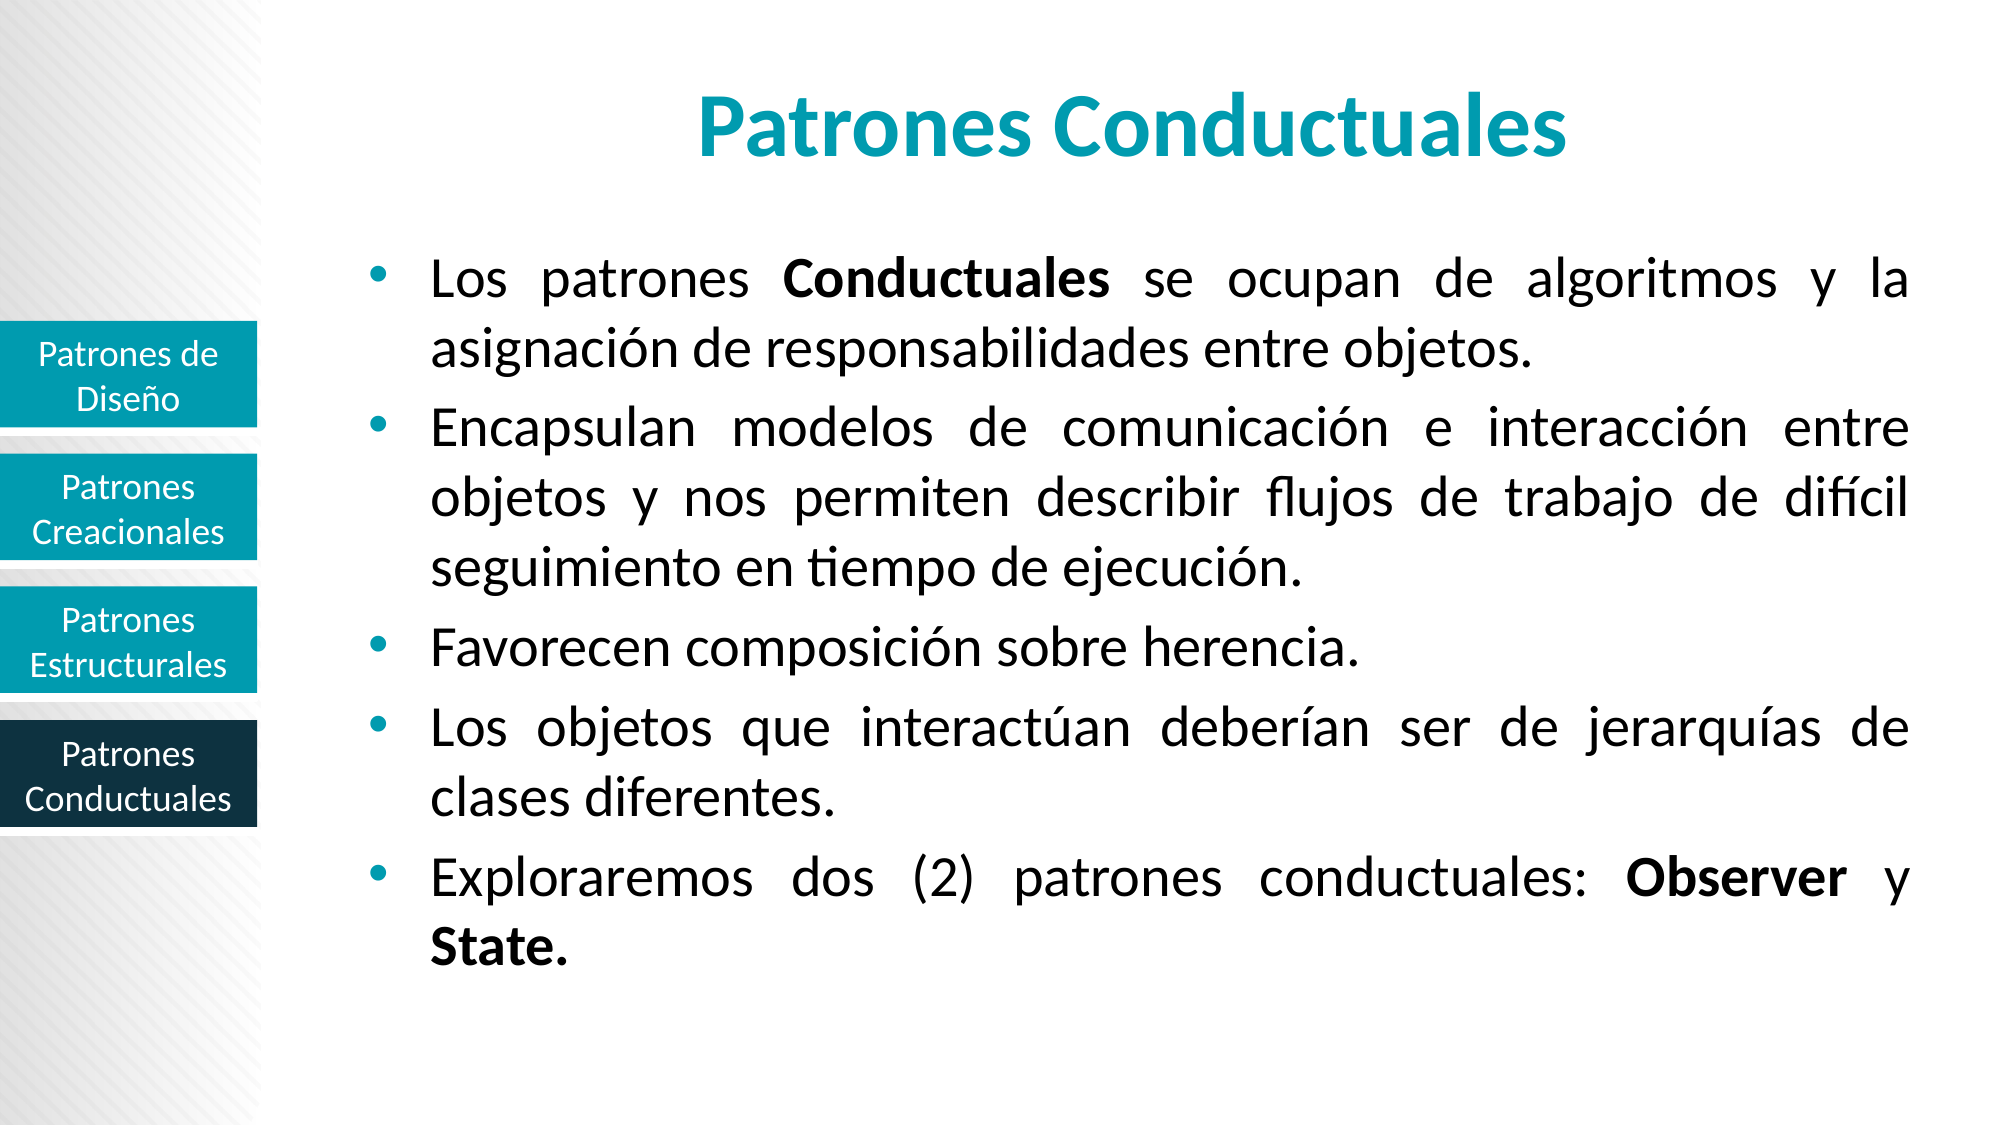

# Patrones Conductuales
Los patrones Conductuales se ocupan de algoritmos y la asignación de responsabilidades entre objetos.
Encapsulan modelos de comunicación e interacción entre objetos y nos permiten describir flujos de trabajo de difícil seguimiento en tiempo de ejecución.
Favorecen composición sobre herencia.
Los objetos que interactúan deberían ser de jerarquías de clases diferentes.
Exploraremos dos (2) patrones conductuales: Observer y State.